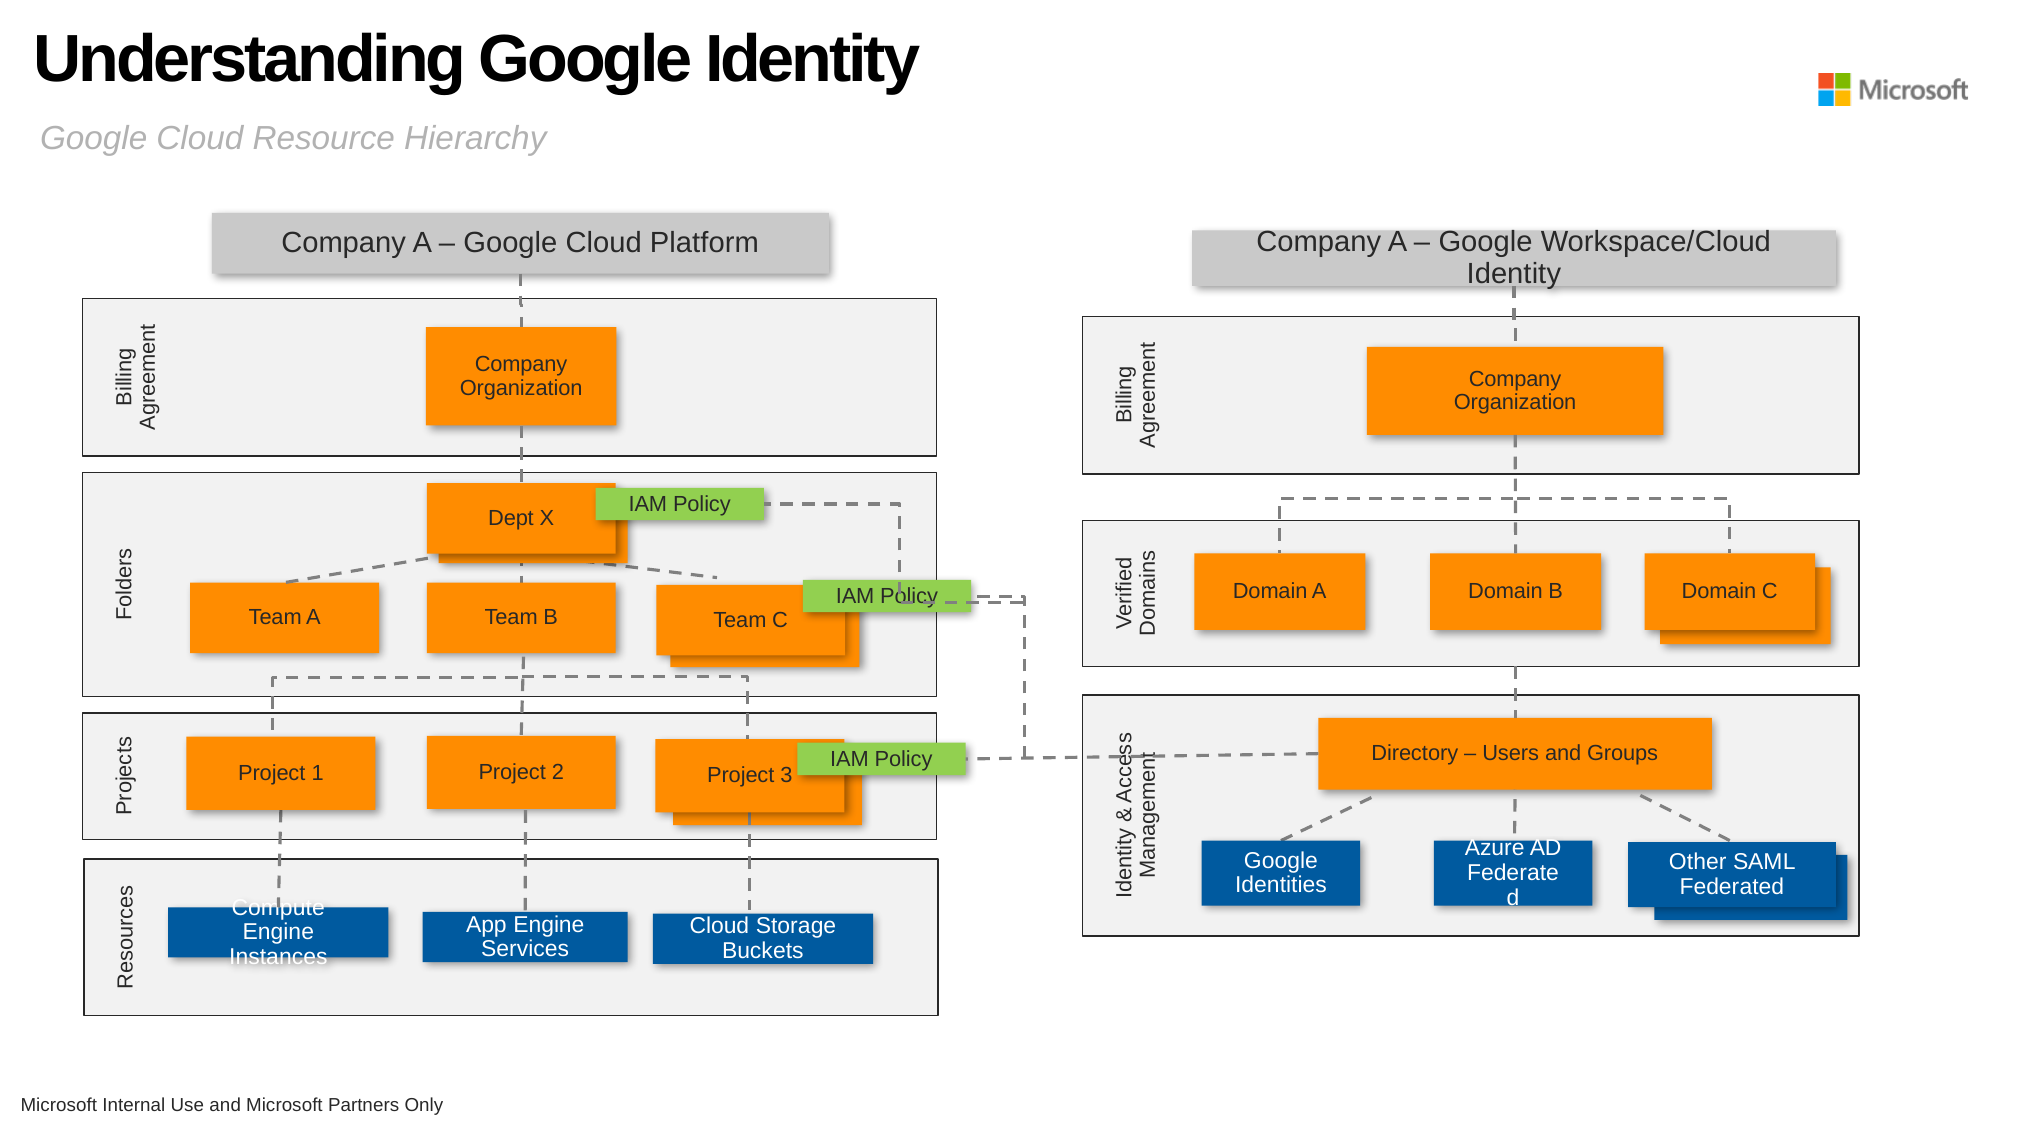

# Understanding Google Identity
Google Cloud Resource Hierarchy
Company A – Google Cloud Platform
Company A – Google Workspace/Cloud Identity
Billing Agreement
Billing Agreement
Company
Organization
Company
Organization
Folders
Dept X
IAM Policy
Google Folder
Verified Domains
Domain A
Domain B
Domain C
AWS Account n
IAM Policy
Team A
Team B
Team C

Identity & Access Management
Projects
Directory – Users and Groups
Project 2
Project 1
Project 3
IAM Policy

Google Identities
Azure AD Federated
Other SAML Federated
Admin / Dev
Resources
Compute Engine Instances
App Engine Services
Cloud Storage Buckets